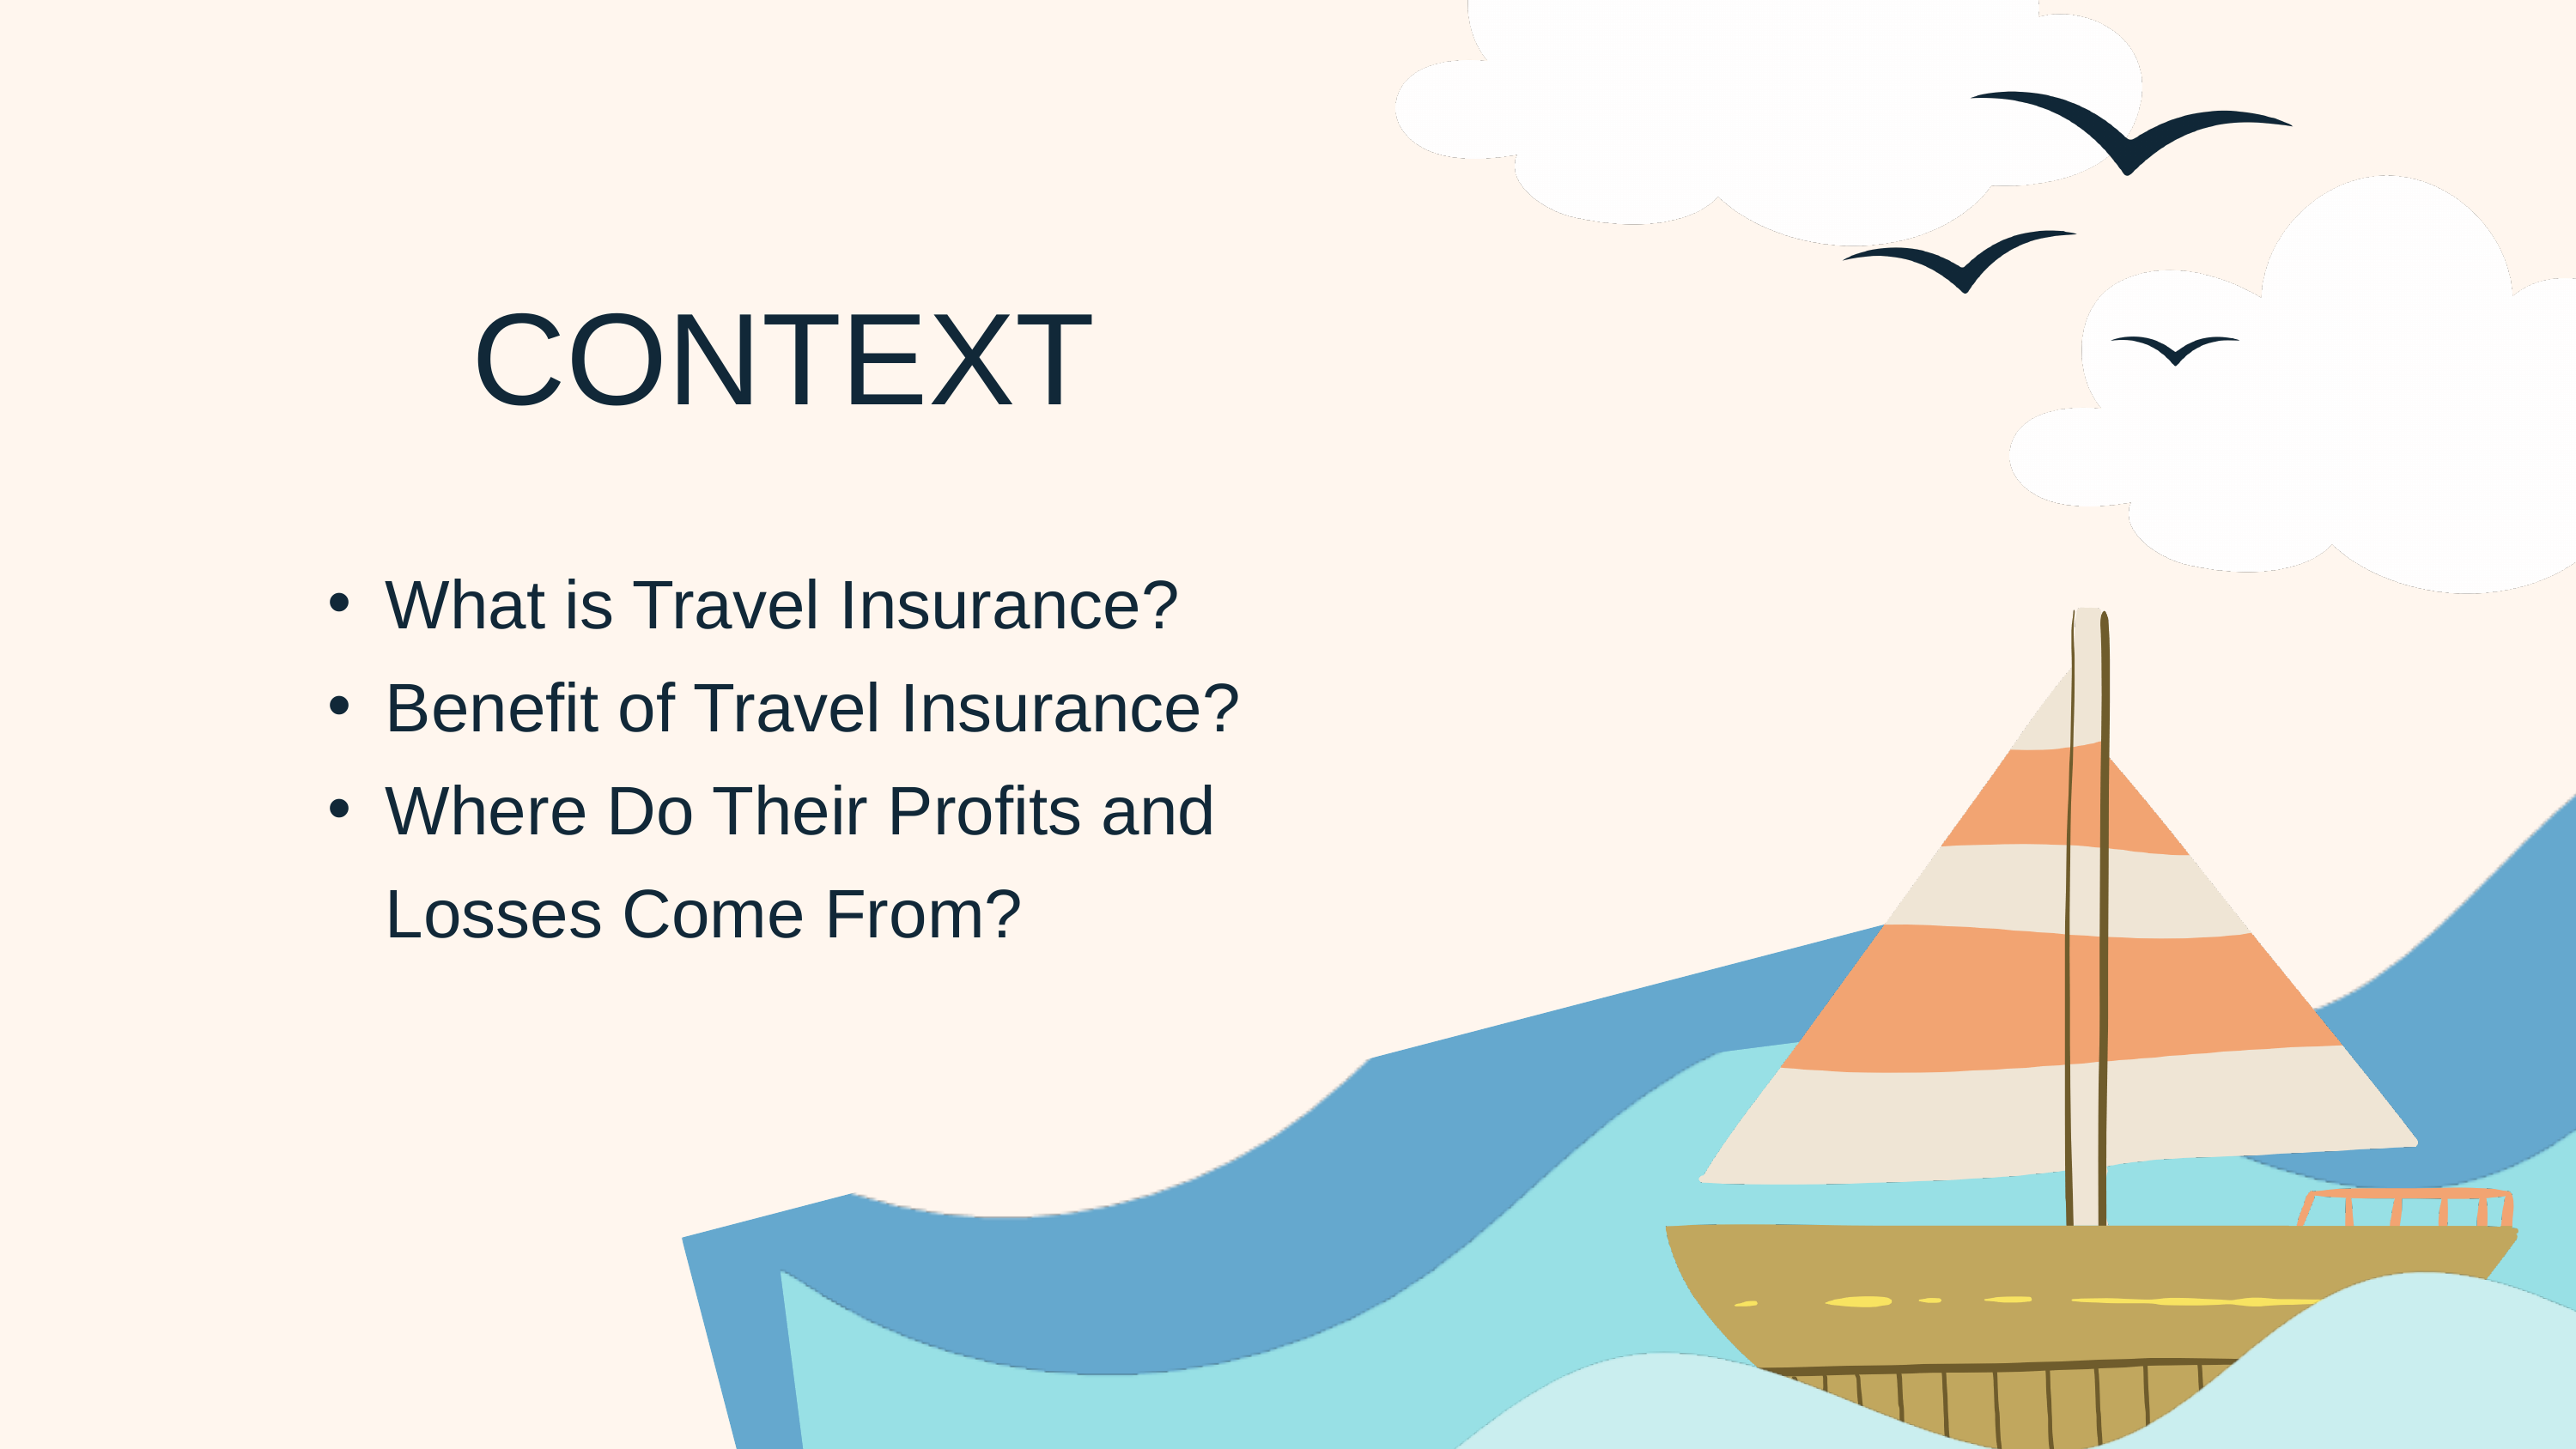

CONTEXT
What is Travel Insurance?
Benefit of Travel Insurance?
Where Do Their Profits and Losses Come From?